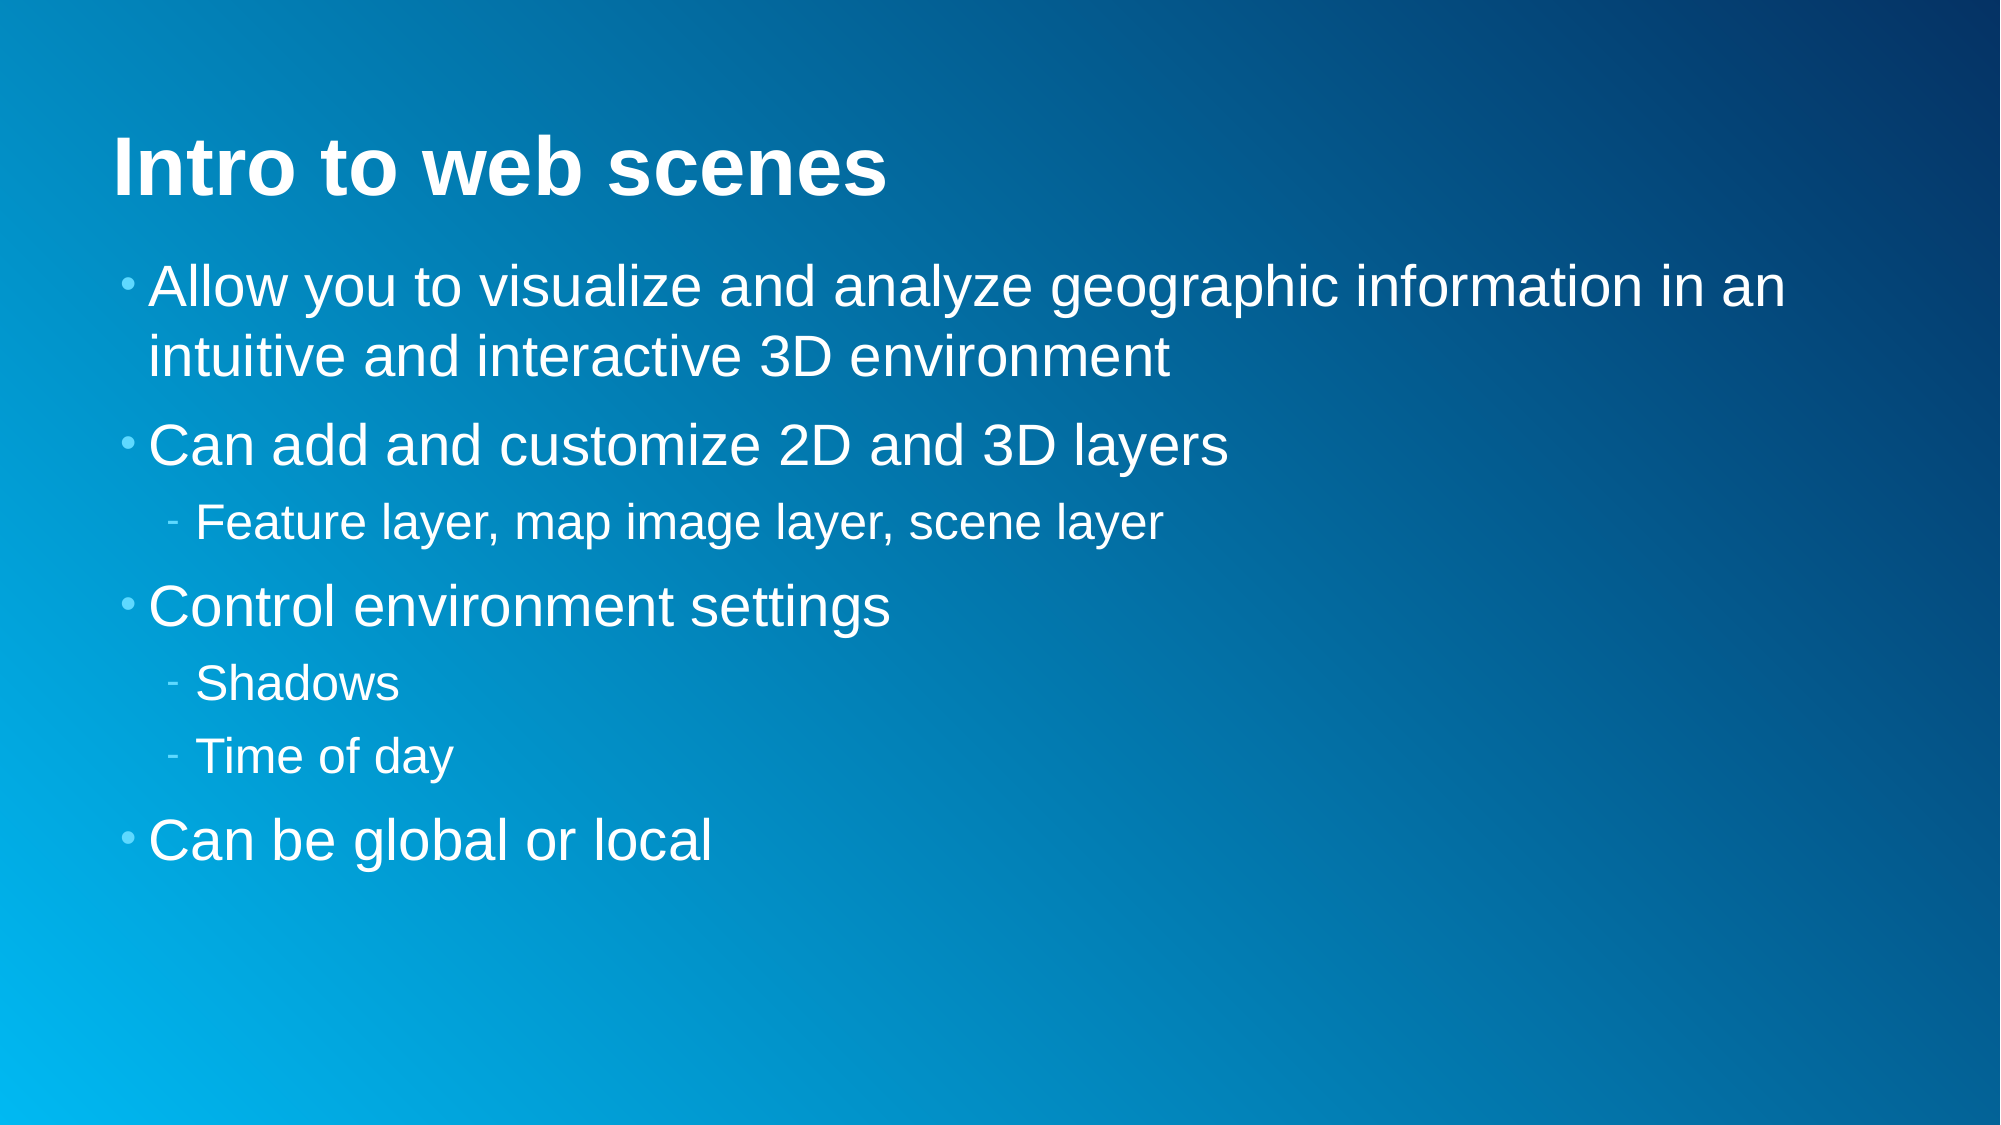

# Intro to web scenes
Allow you to visualize and analyze geographic information in an intuitive and interactive 3D environment
Can add and customize 2D and 3D layers
Feature layer, map image layer, scene layer
Control environment settings
Shadows
Time of day
Can be global or local